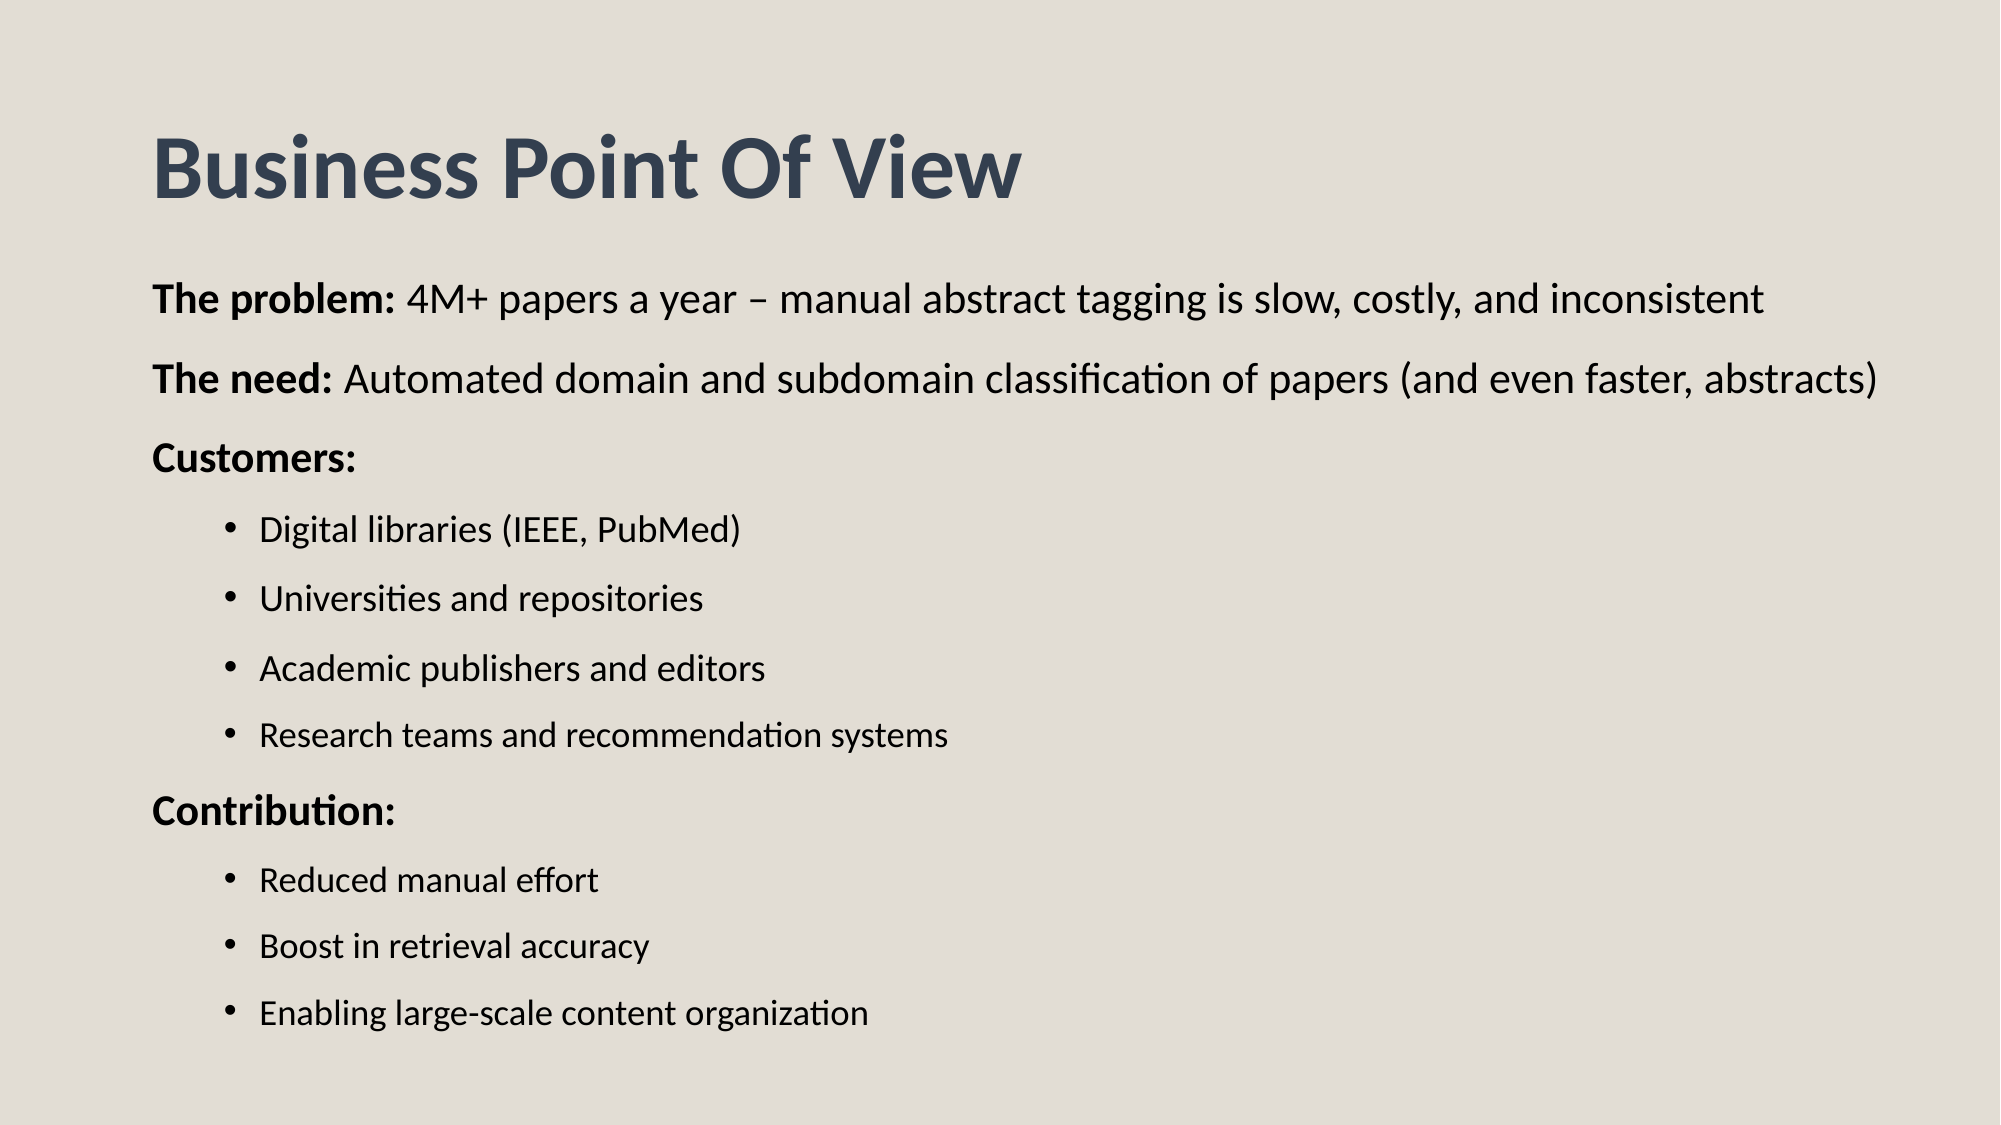

# Business Point Of View
The problem: 4M+ papers a year – manual abstract tagging is slow, costly, and inconsistent
The need: Automated domain and subdomain classification of papers (and even faster, abstracts)
Customers:
Digital libraries (IEEE, PubMed)
Universities and repositories
Academic publishers and editors
Research teams and recommendation systems
Contribution:
Reduced manual effort
Boost in retrieval accuracy
Enabling large-scale content organization